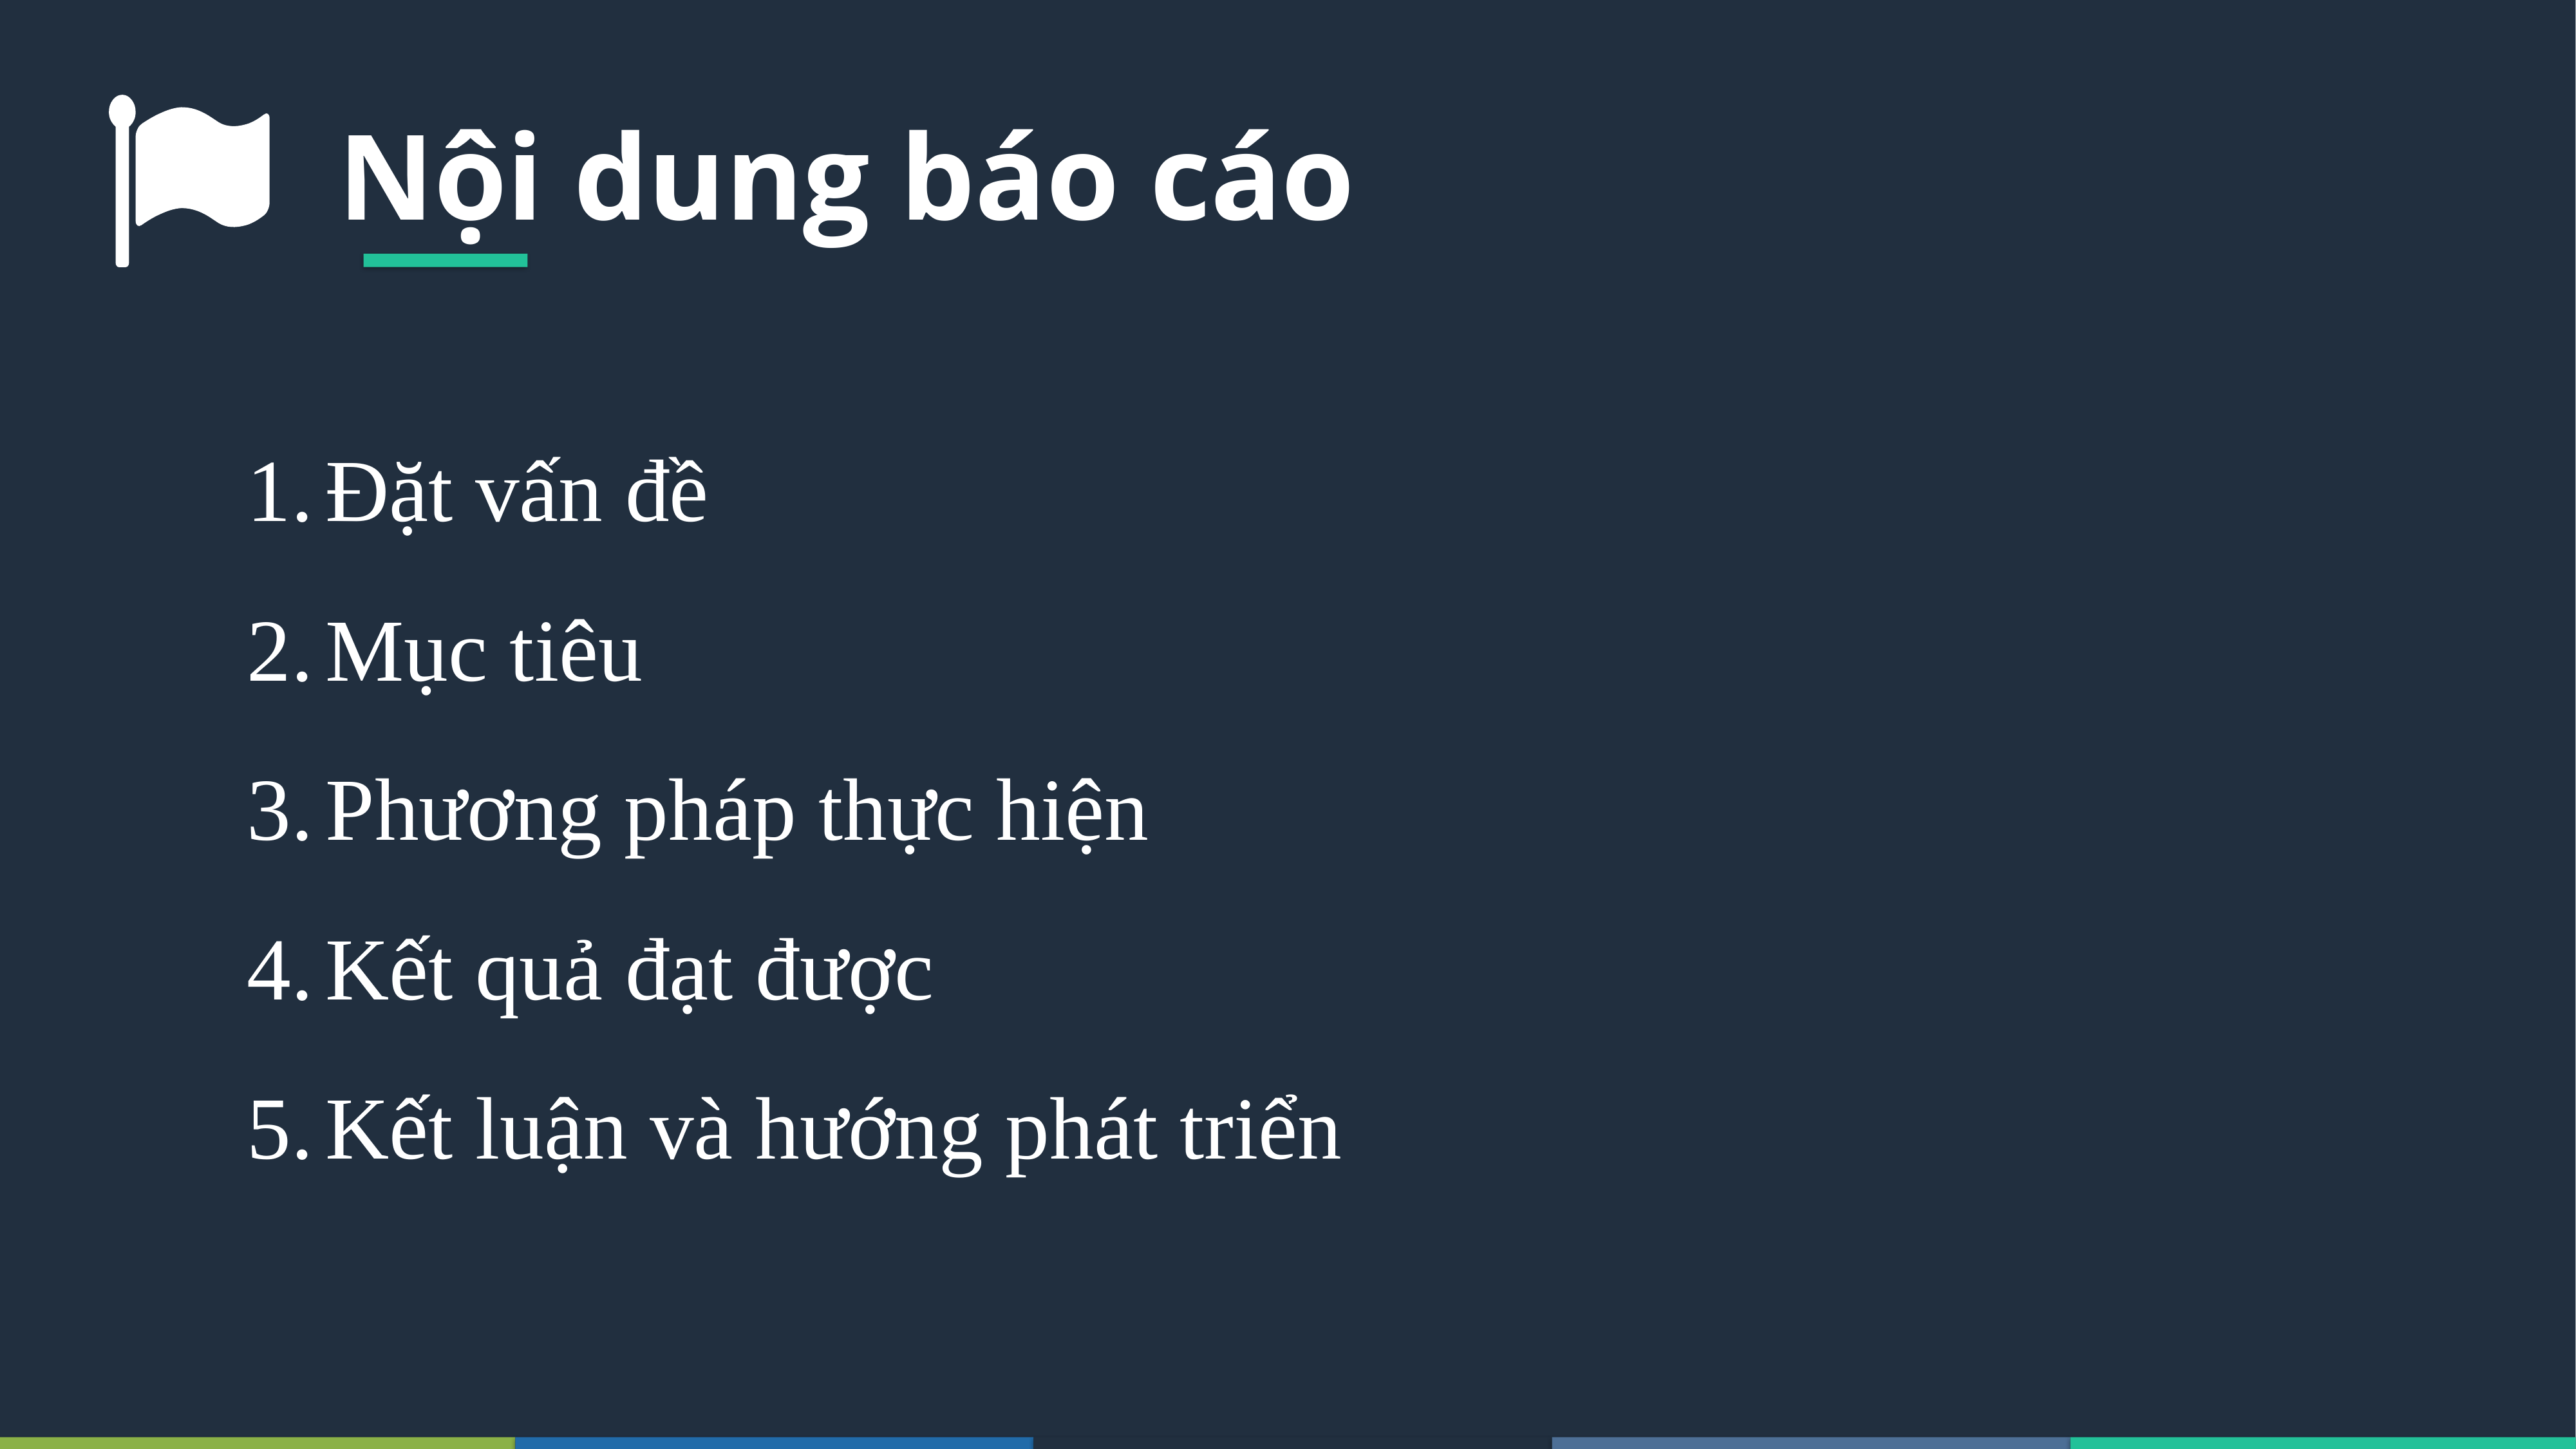

Nội dung báo cáo

Đặt vấn đề
Mục tiêu
Phương pháp thực hiện
Kết quả đạt được
Kết luận và hướng phát triển